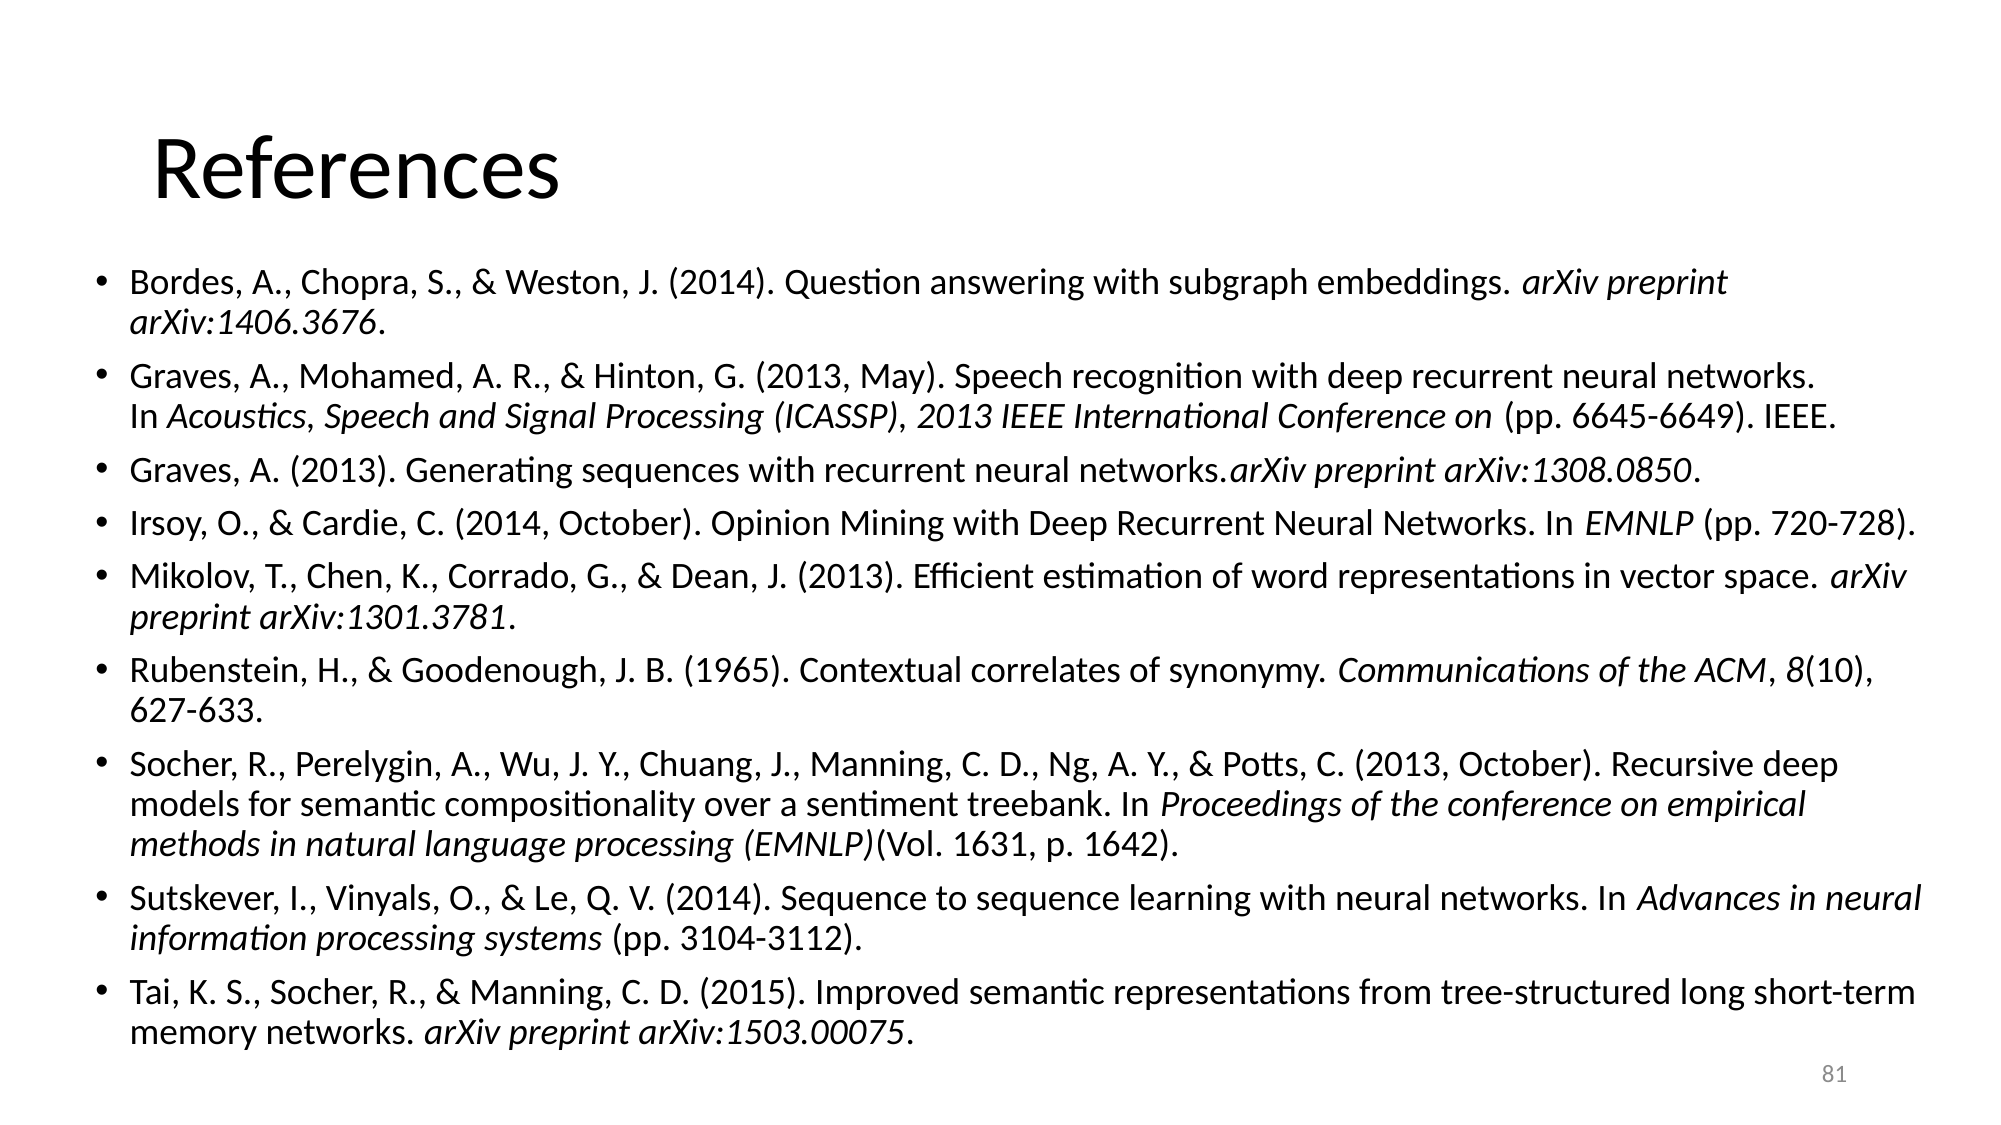

# References
Bordes, A., Chopra, S., & Weston, J. (2014). Question answering with subgraph embeddings. arXiv preprint arXiv:1406.3676.
Graves, A., Mohamed, A. R., & Hinton, G. (2013, May). Speech recognition with deep recurrent neural networks. In Acoustics, Speech and Signal Processing (ICASSP), 2013 IEEE International Conference on (pp. 6645-6649). IEEE.
Graves, A. (2013). Generating sequences with recurrent neural networks.arXiv preprint arXiv:1308.0850.
Irsoy, O., & Cardie, C. (2014, October). Opinion Mining with Deep Recurrent Neural Networks. In EMNLP (pp. 720-728).
Mikolov, T., Chen, K., Corrado, G., & Dean, J. (2013). Efficient estimation of word representations in vector space. arXiv preprint arXiv:1301.3781.
Rubenstein, H., & Goodenough, J. B. (1965). Contextual correlates of synonymy. Communications of the ACM, 8(10), 627-633.
Socher, R., Perelygin, A., Wu, J. Y., Chuang, J., Manning, C. D., Ng, A. Y., & Potts, C. (2013, October). Recursive deep models for semantic compositionality over a sentiment treebank. In Proceedings of the conference on empirical methods in natural language processing (EMNLP)(Vol. 1631, p. 1642).
Sutskever, I., Vinyals, O., & Le, Q. V. (2014). Sequence to sequence learning with neural networks. In Advances in neural information processing systems (pp. 3104-3112).
Tai, K. S., Socher, R., & Manning, C. D. (2015). Improved semantic representations from tree-structured long short-term memory networks. arXiv preprint arXiv:1503.00075.
81